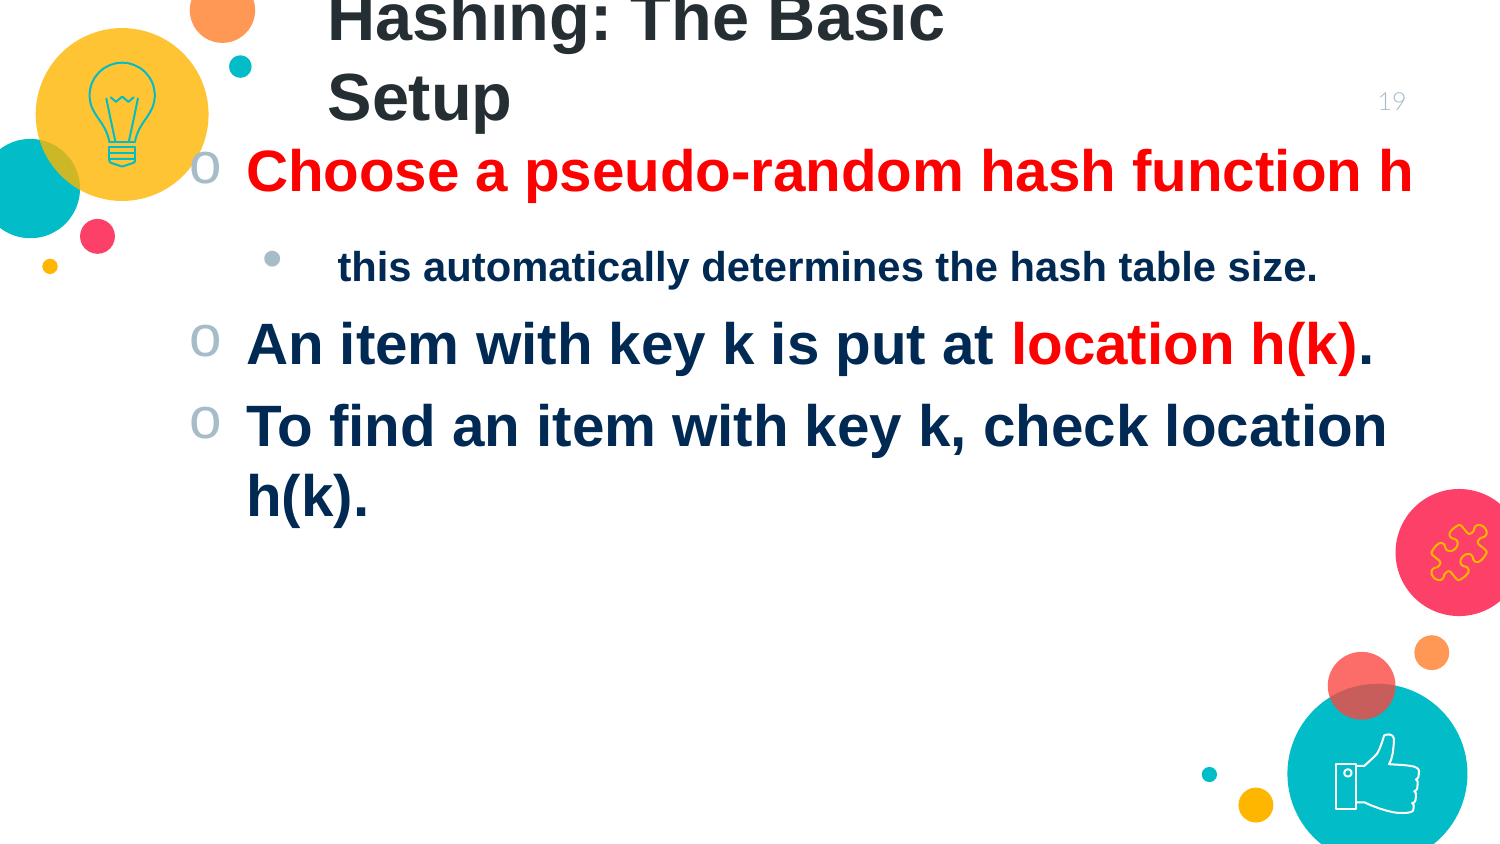

Hashing: The Basic Setup
19
Choose a pseudo-random hash function h
 this automatically determines the hash table size.
An item with key k is put at location h(k).
To find an item with key k, check location h(k).